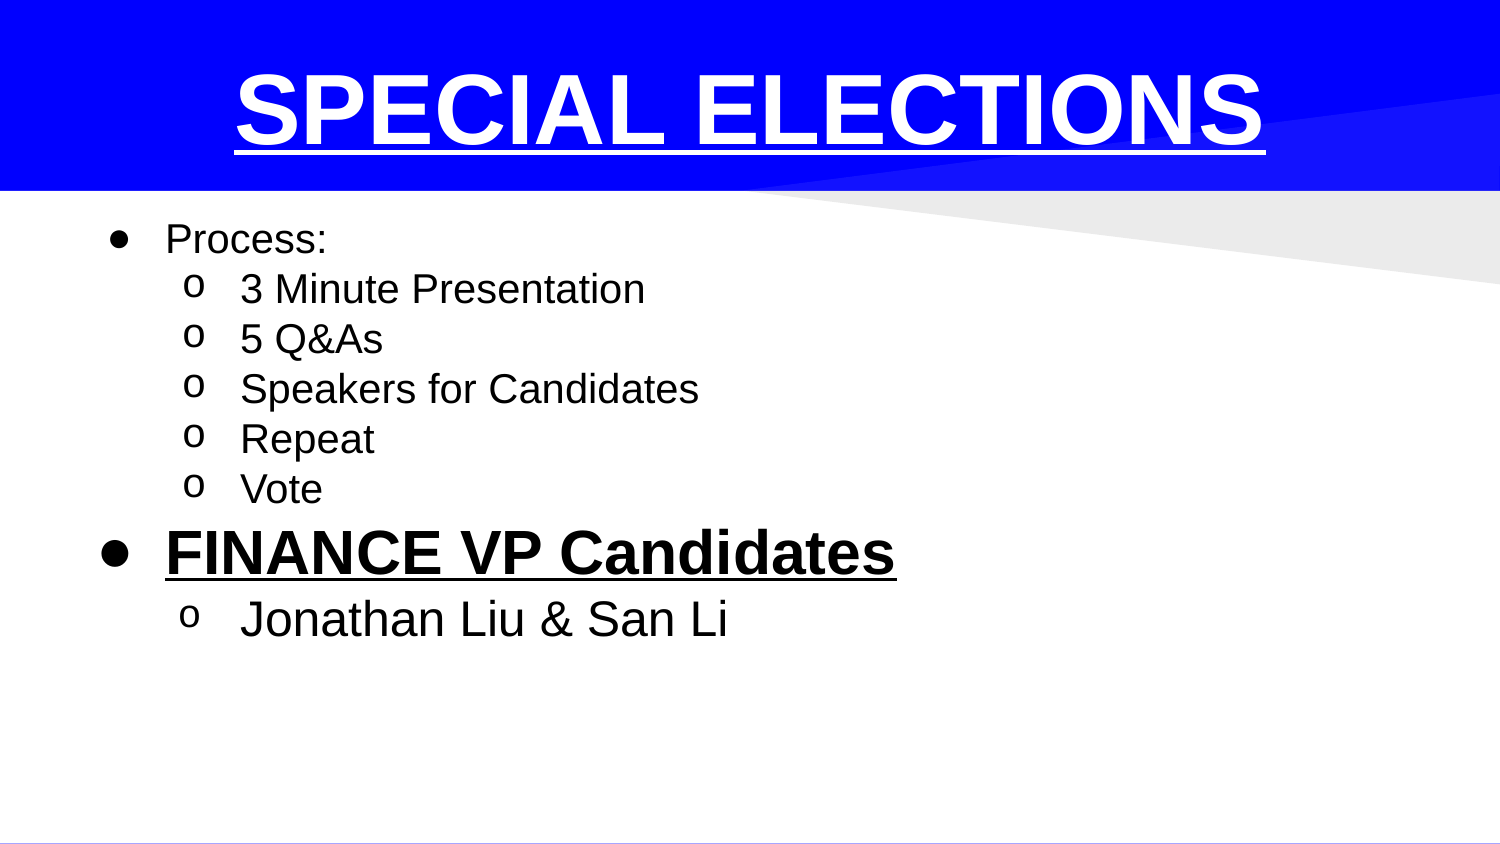

# SPECIAL ELECTIONS
Process:
3 Minute Presentation
5 Q&As
Speakers for Candidates
Repeat
Vote
FINANCE VP Candidates
Jonathan Liu & San Li